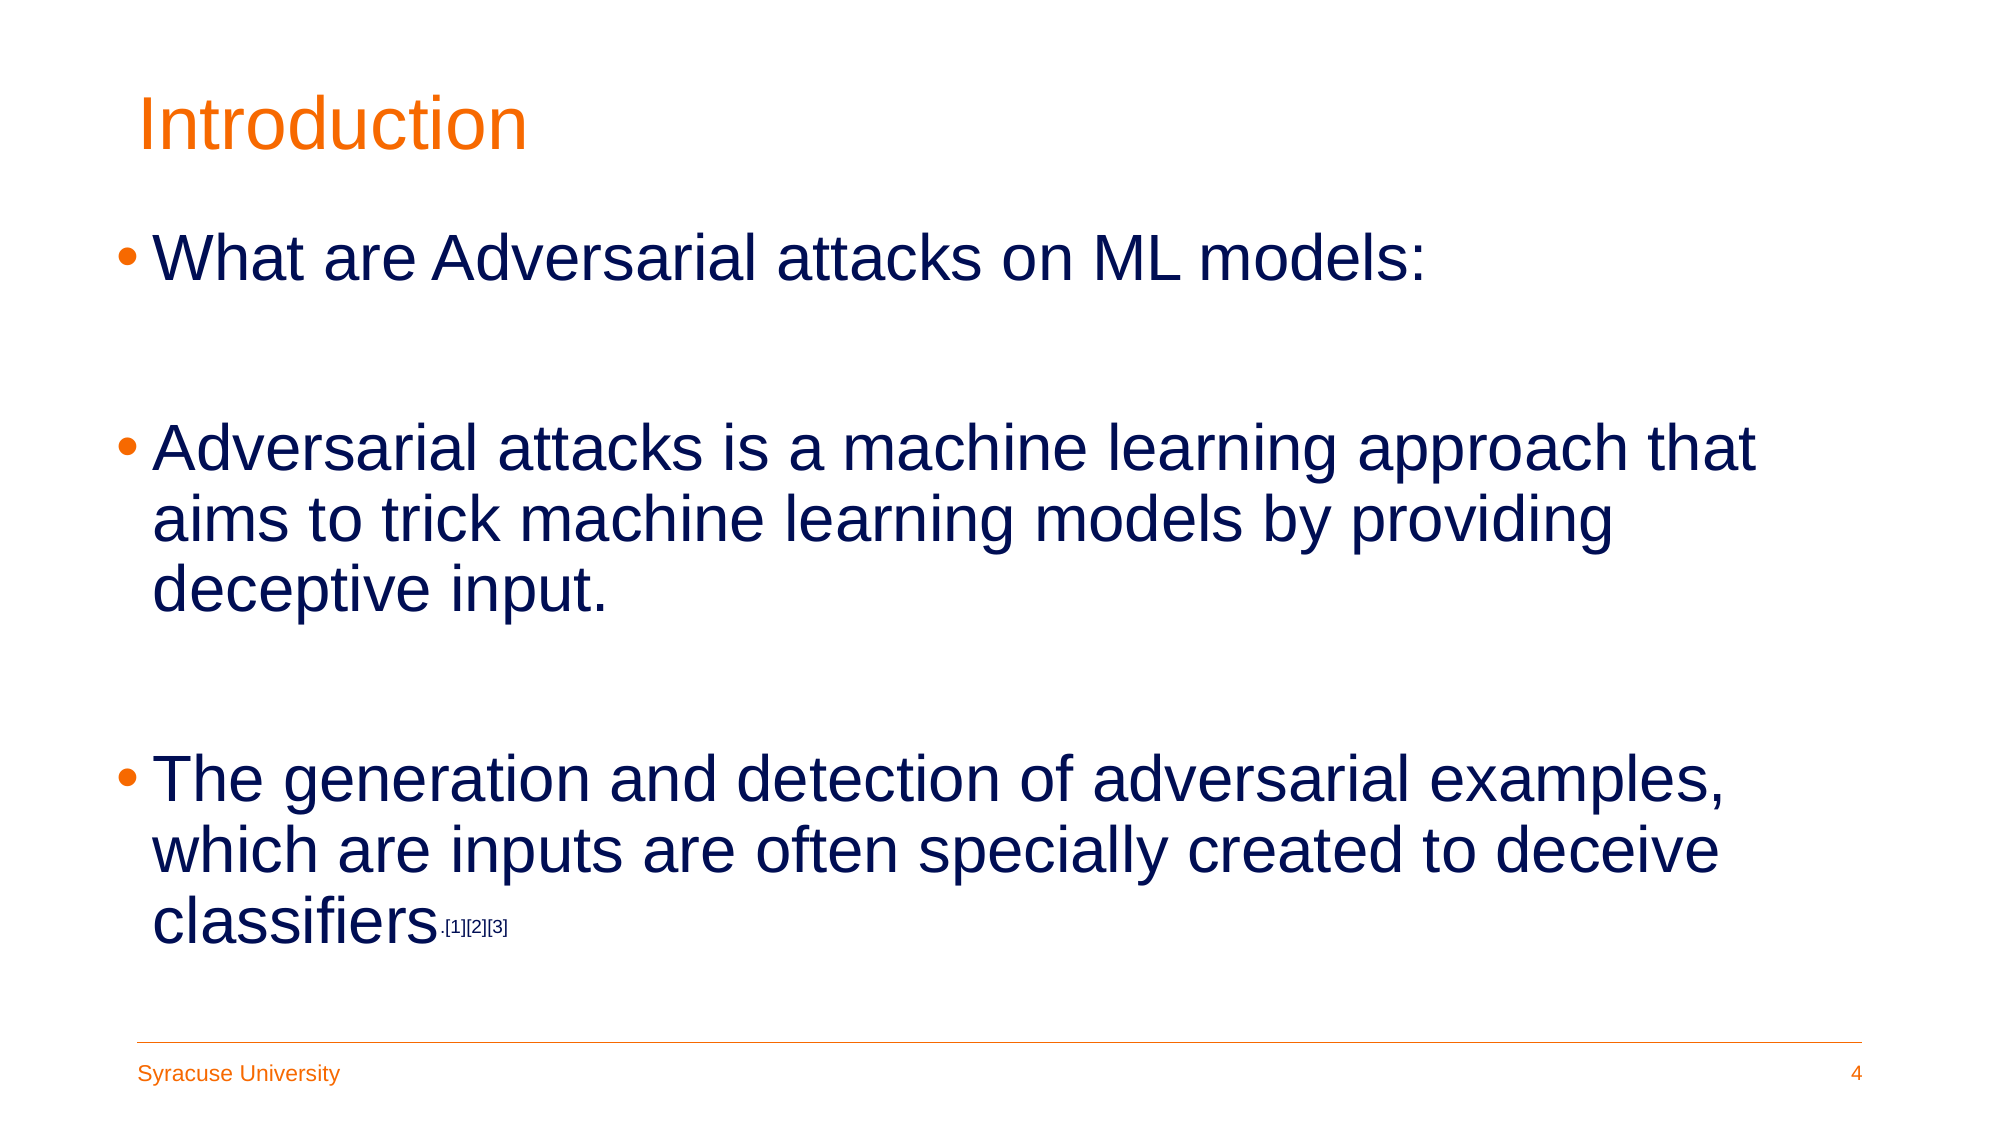

# Introduction
What are Adversarial attacks on ML models:

Adversarial attacks is a machine learning approach that aims to trick machine learning models by providing deceptive input.

The generation and detection of adversarial examples, which are inputs are often specially created to deceive classifiers.[1][2][3]